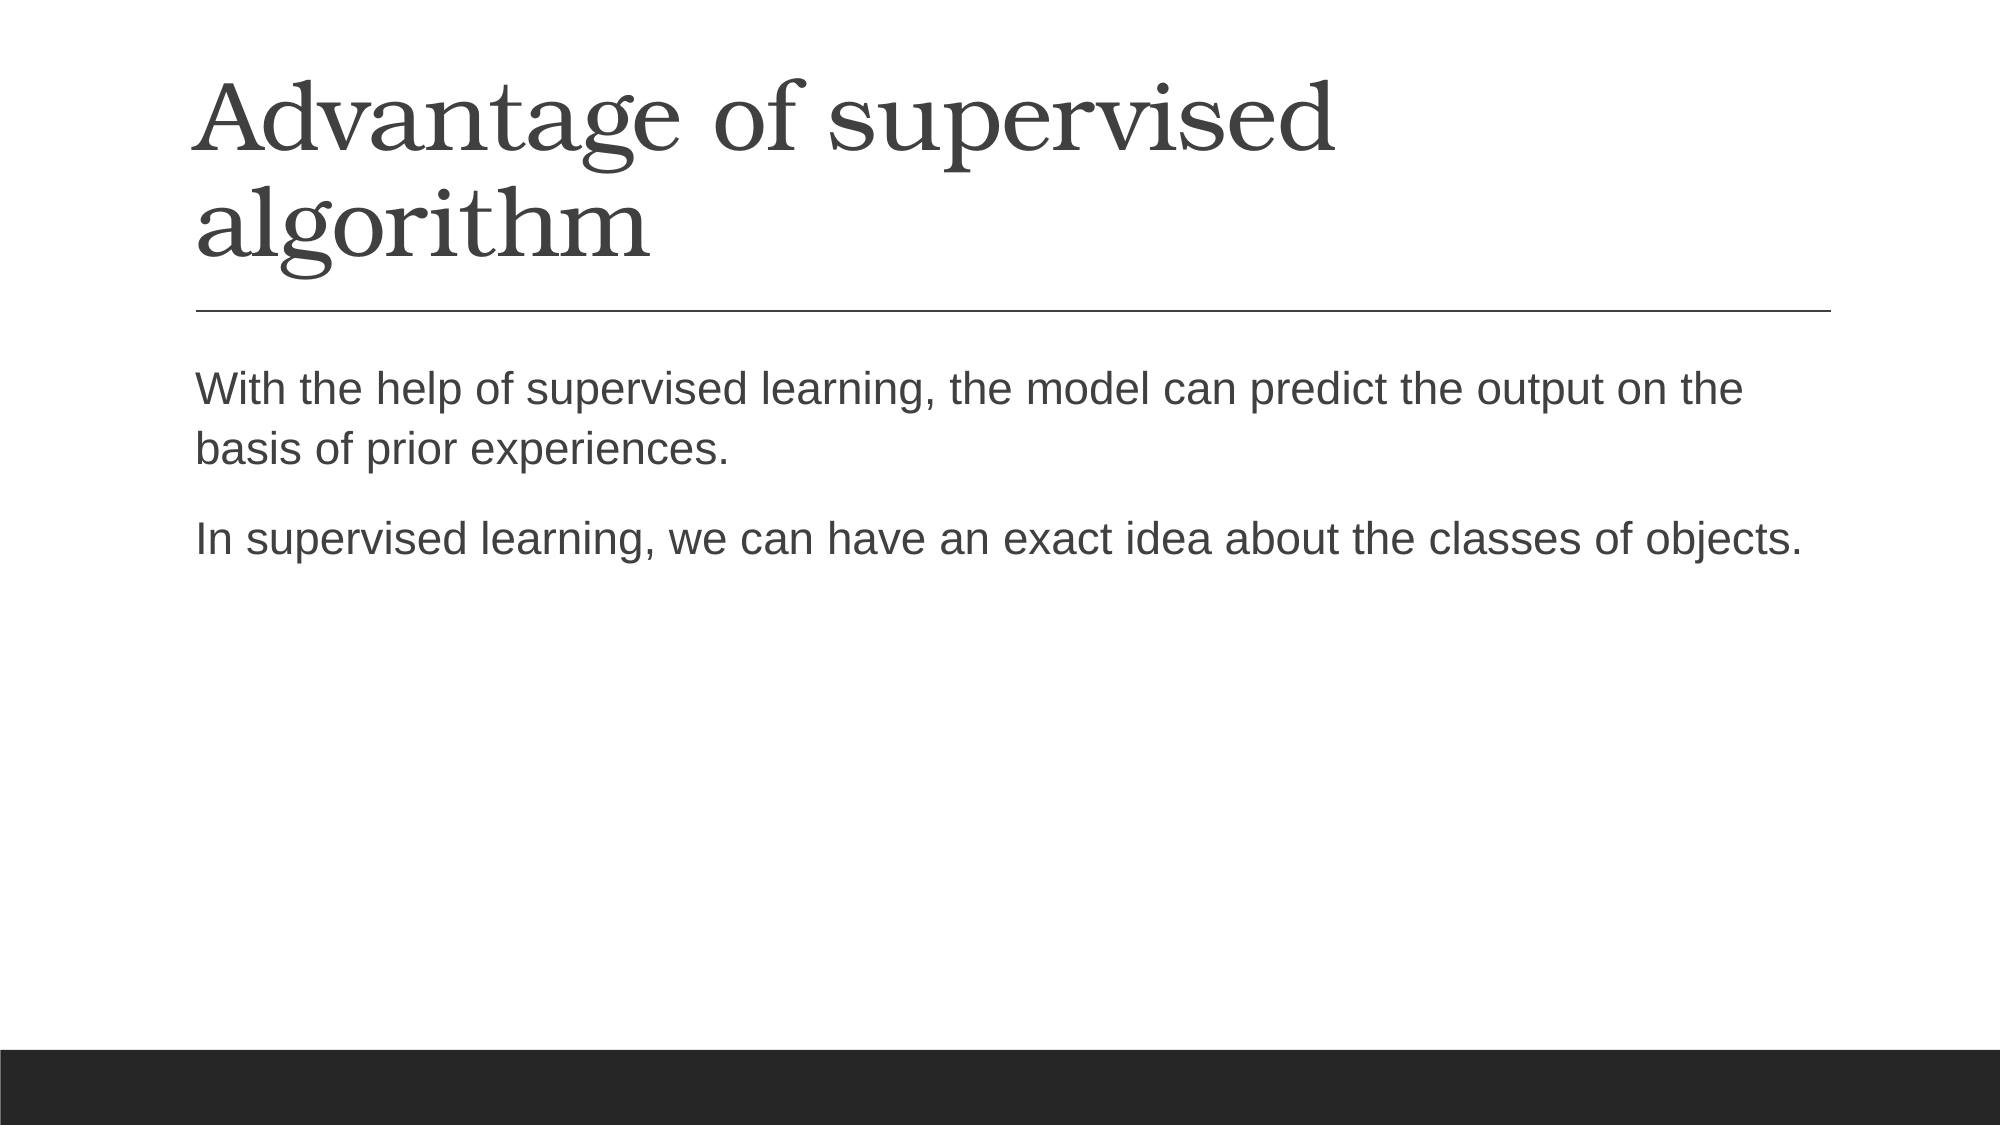

# Advantage of supervised algorithm
With the help of supervised learning, the model can predict the output on the basis of prior experiences.
In supervised learning, we can have an exact idea about the classes of objects.